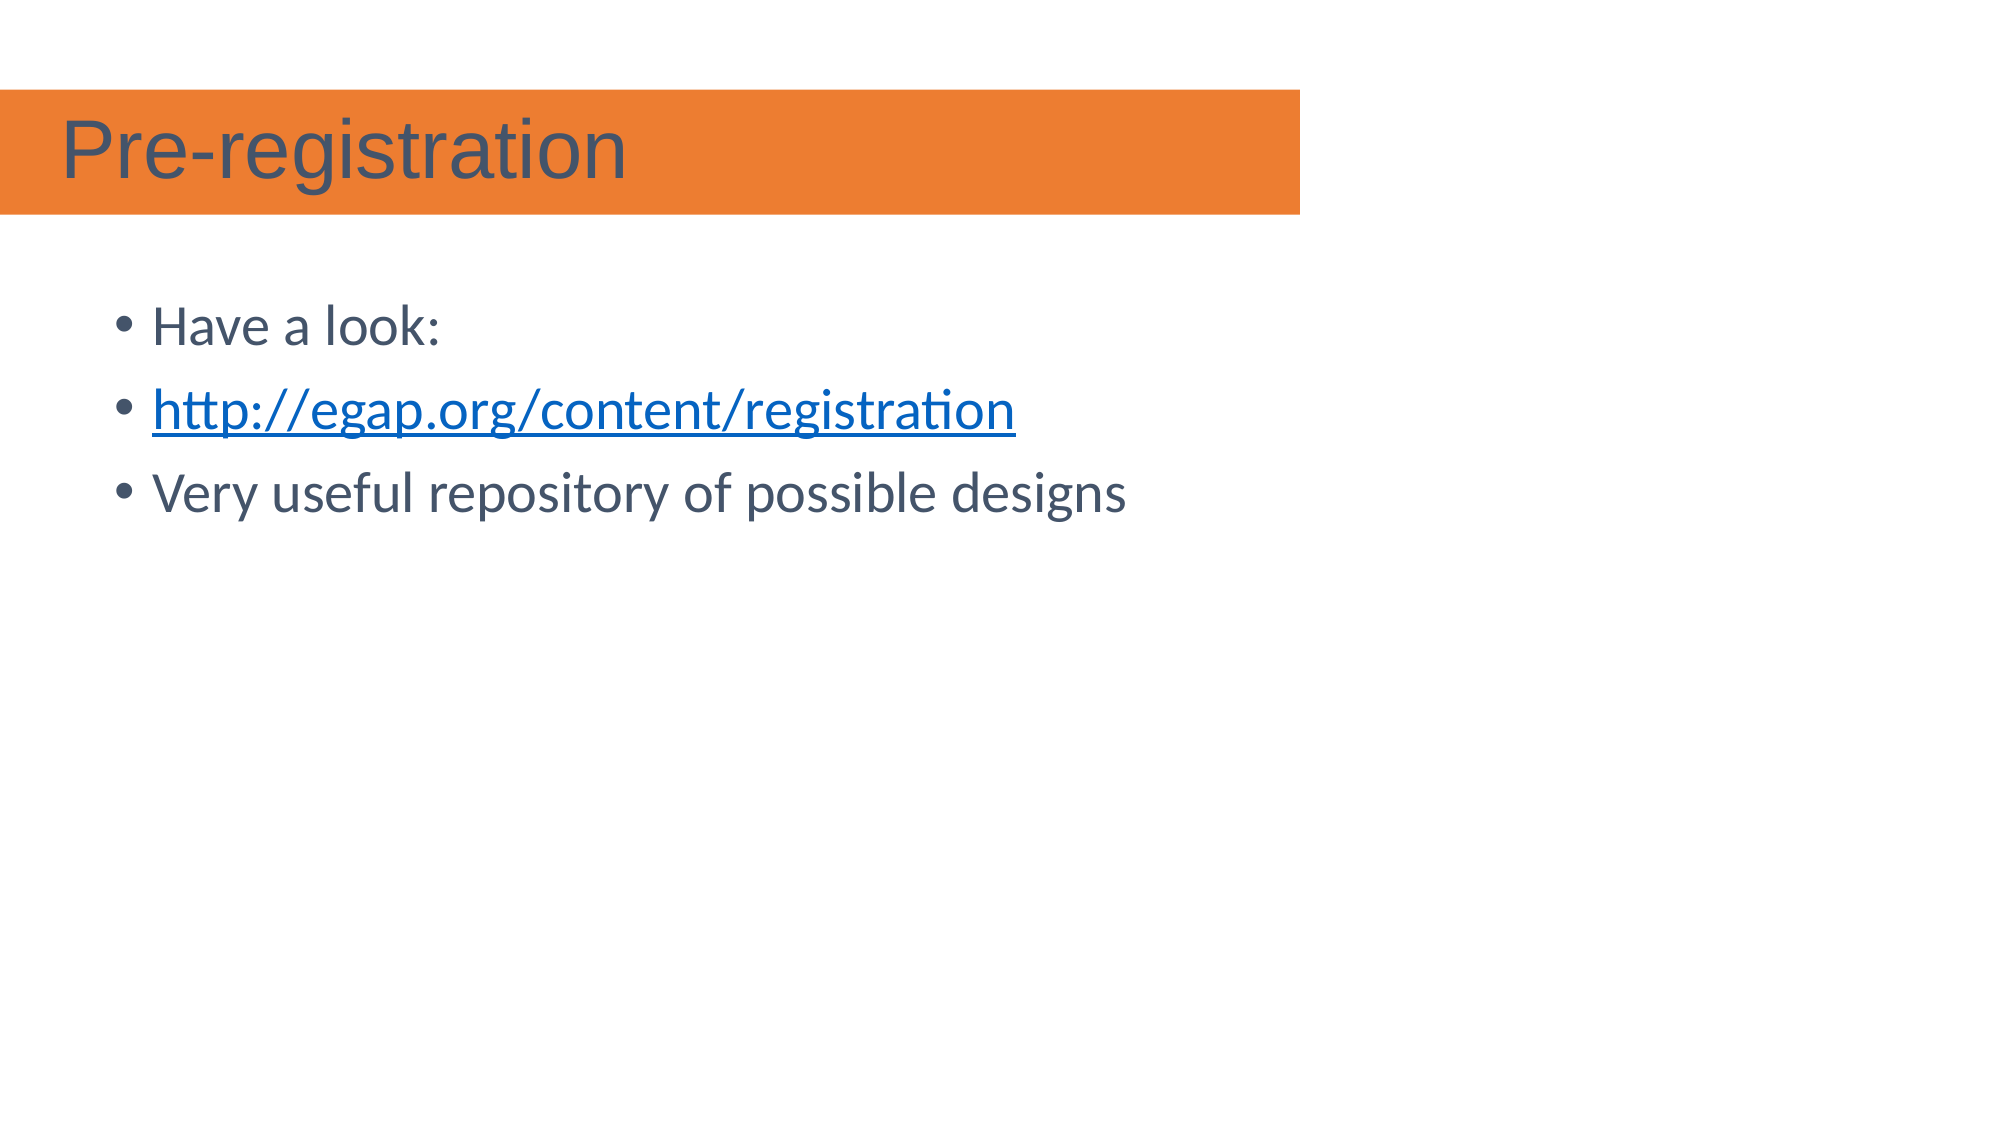

# Pre-registration
Have a look:
http://egap.org/content/registration
Very useful repository of possible designs